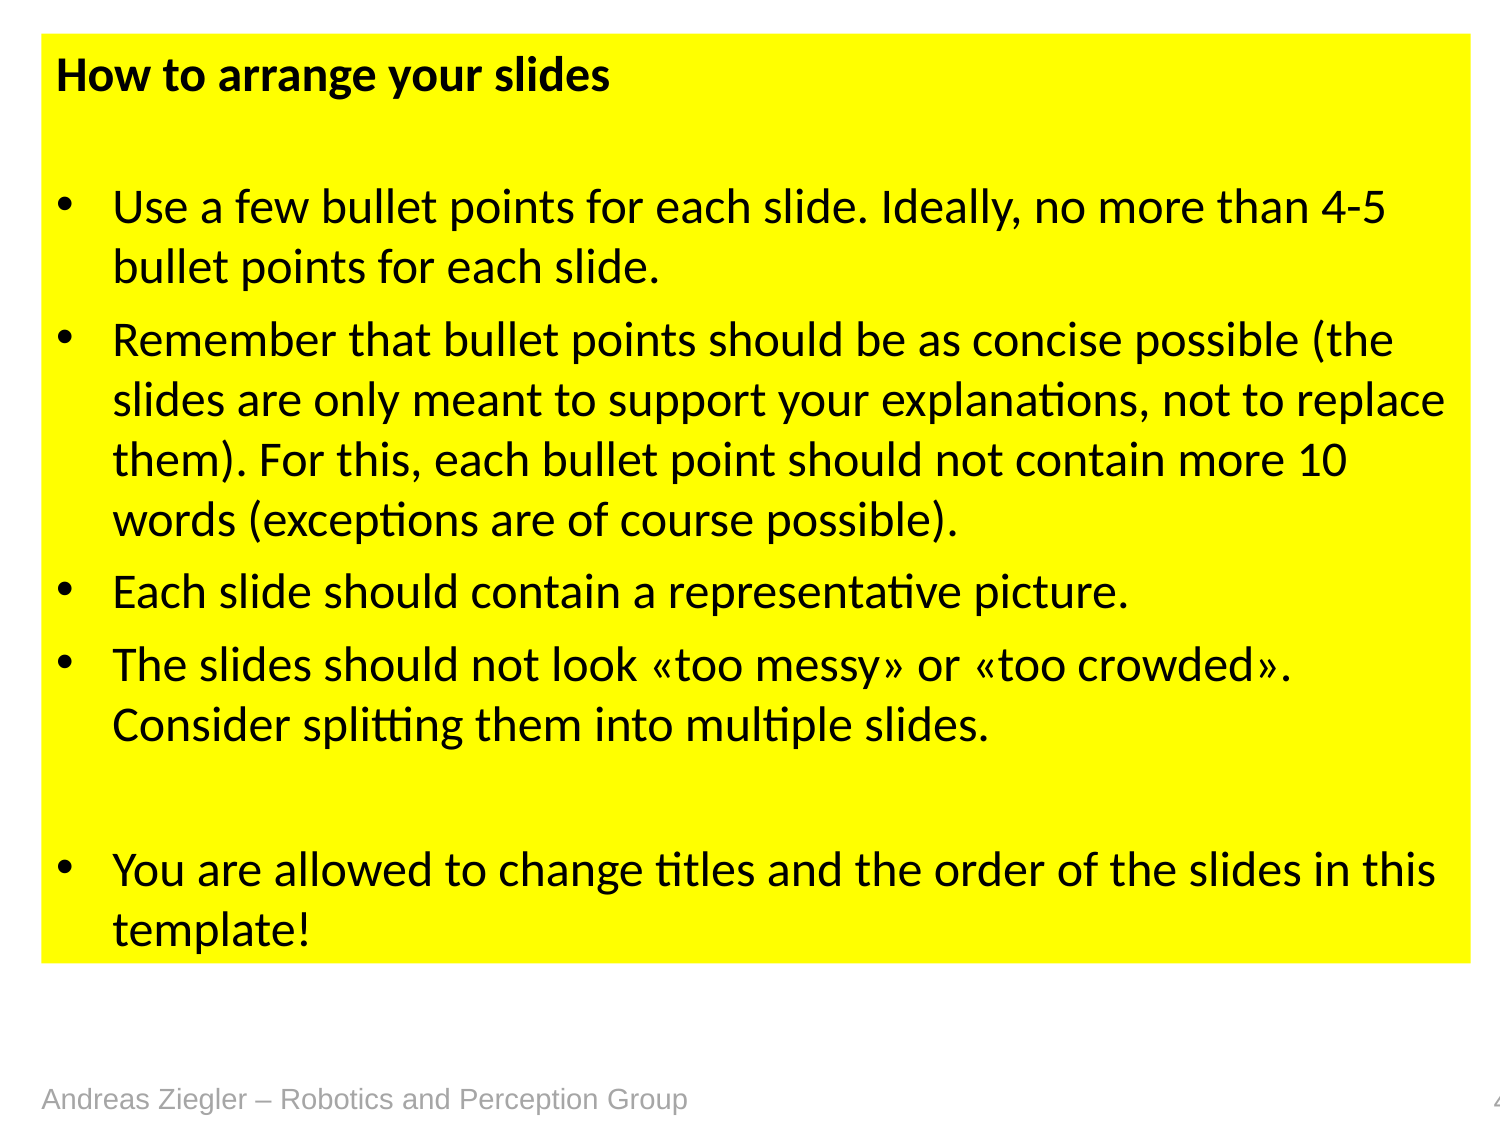

How to arrange your slides
Use a few bullet points for each slide. Ideally, no more than 4-5 bullet points for each slide.
Remember that bullet points should be as concise possible (the slides are only meant to support your explanations, not to replace them). For this, each bullet point should not contain more 10 words (exceptions are of course possible).
Each slide should contain a representative picture.
The slides should not look «too messy» or «too crowded». Consider splitting them into multiple slides.

You are allowed to change titles and the order of the slides in this template!